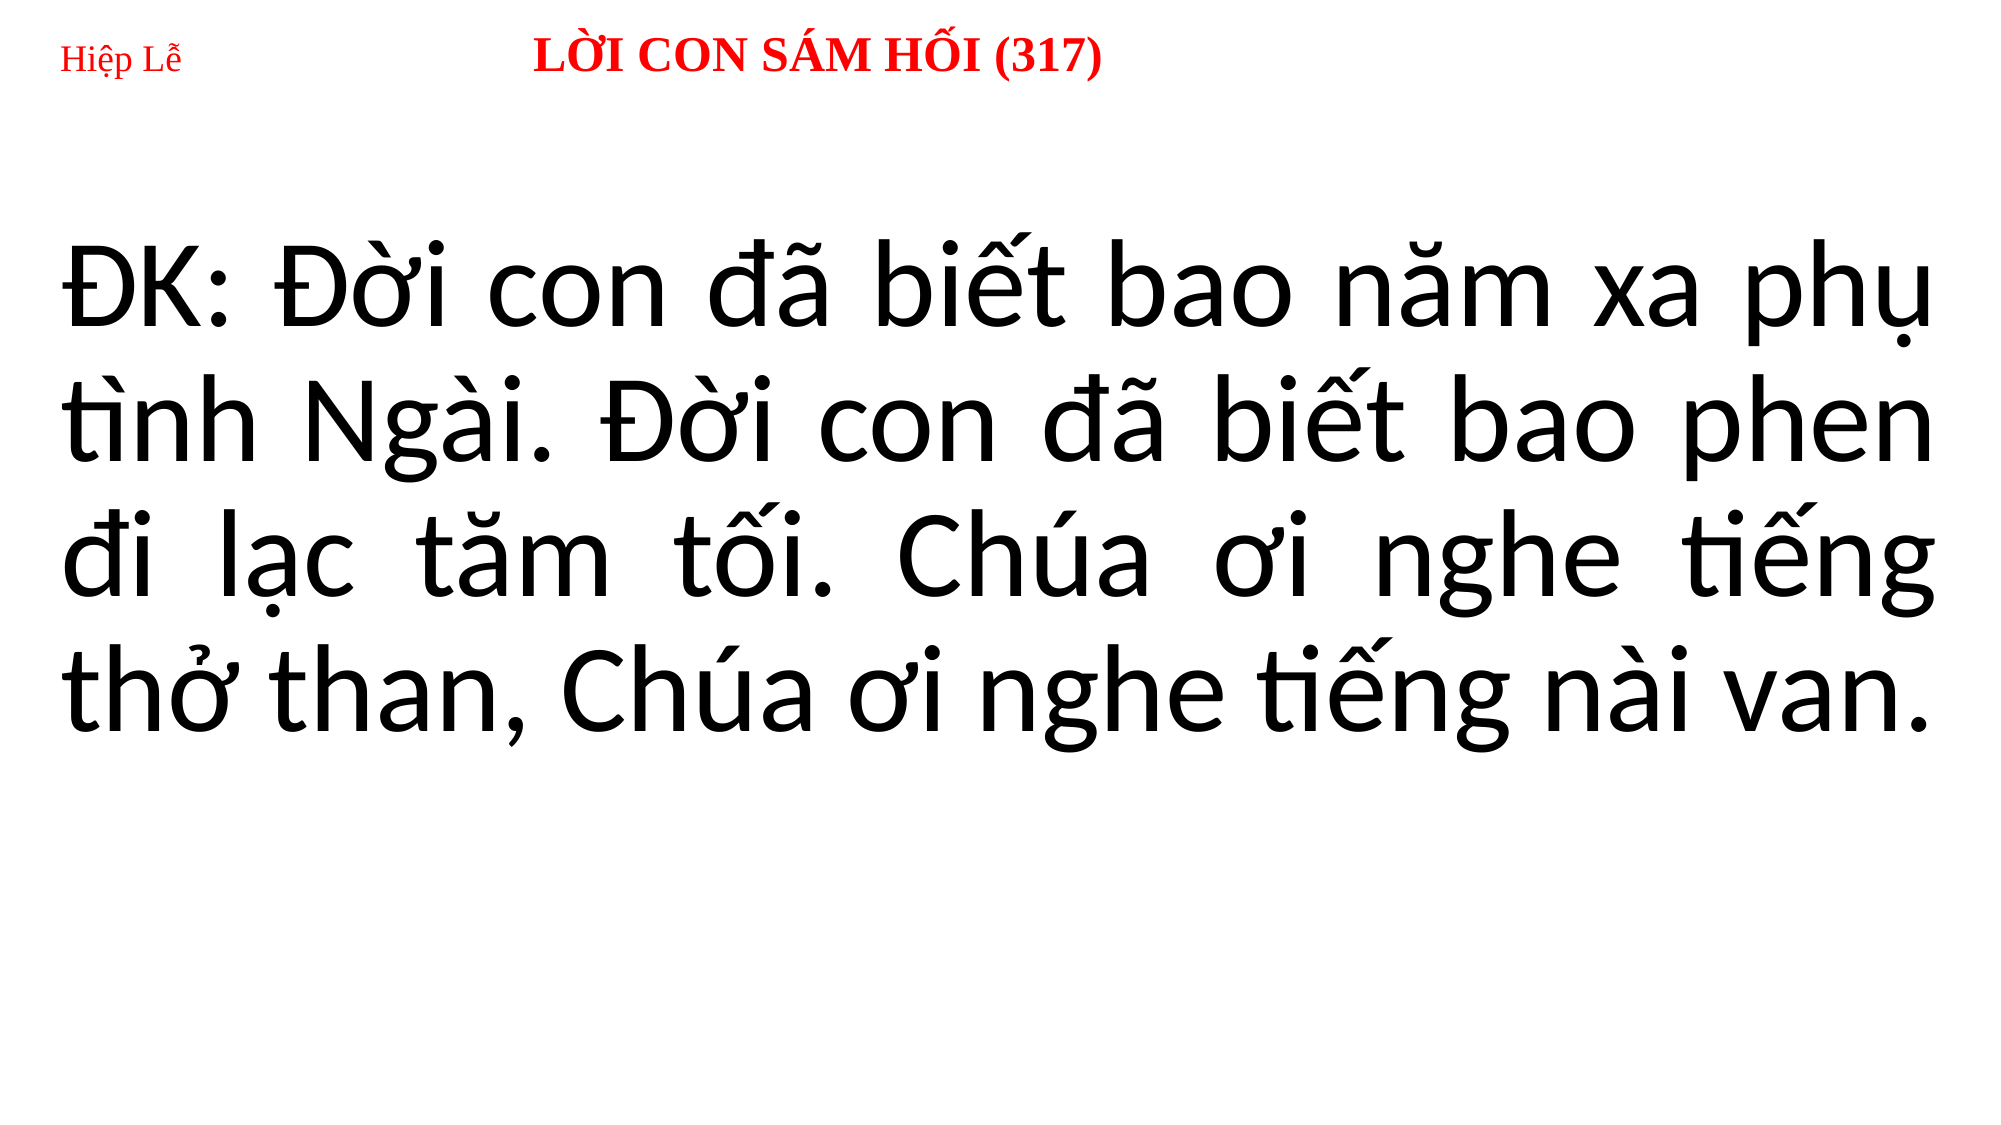

# Hiệp Lễ                                     LỜI CON SÁM HỐI (317)
ĐK: Đời con đã biết bao năm xa phụ tình Ngài. Đời con đã biết bao phen đi lạc tăm tối. Chúa ơi nghe tiếng thở than, Chúa ơi nghe tiếng nài van.